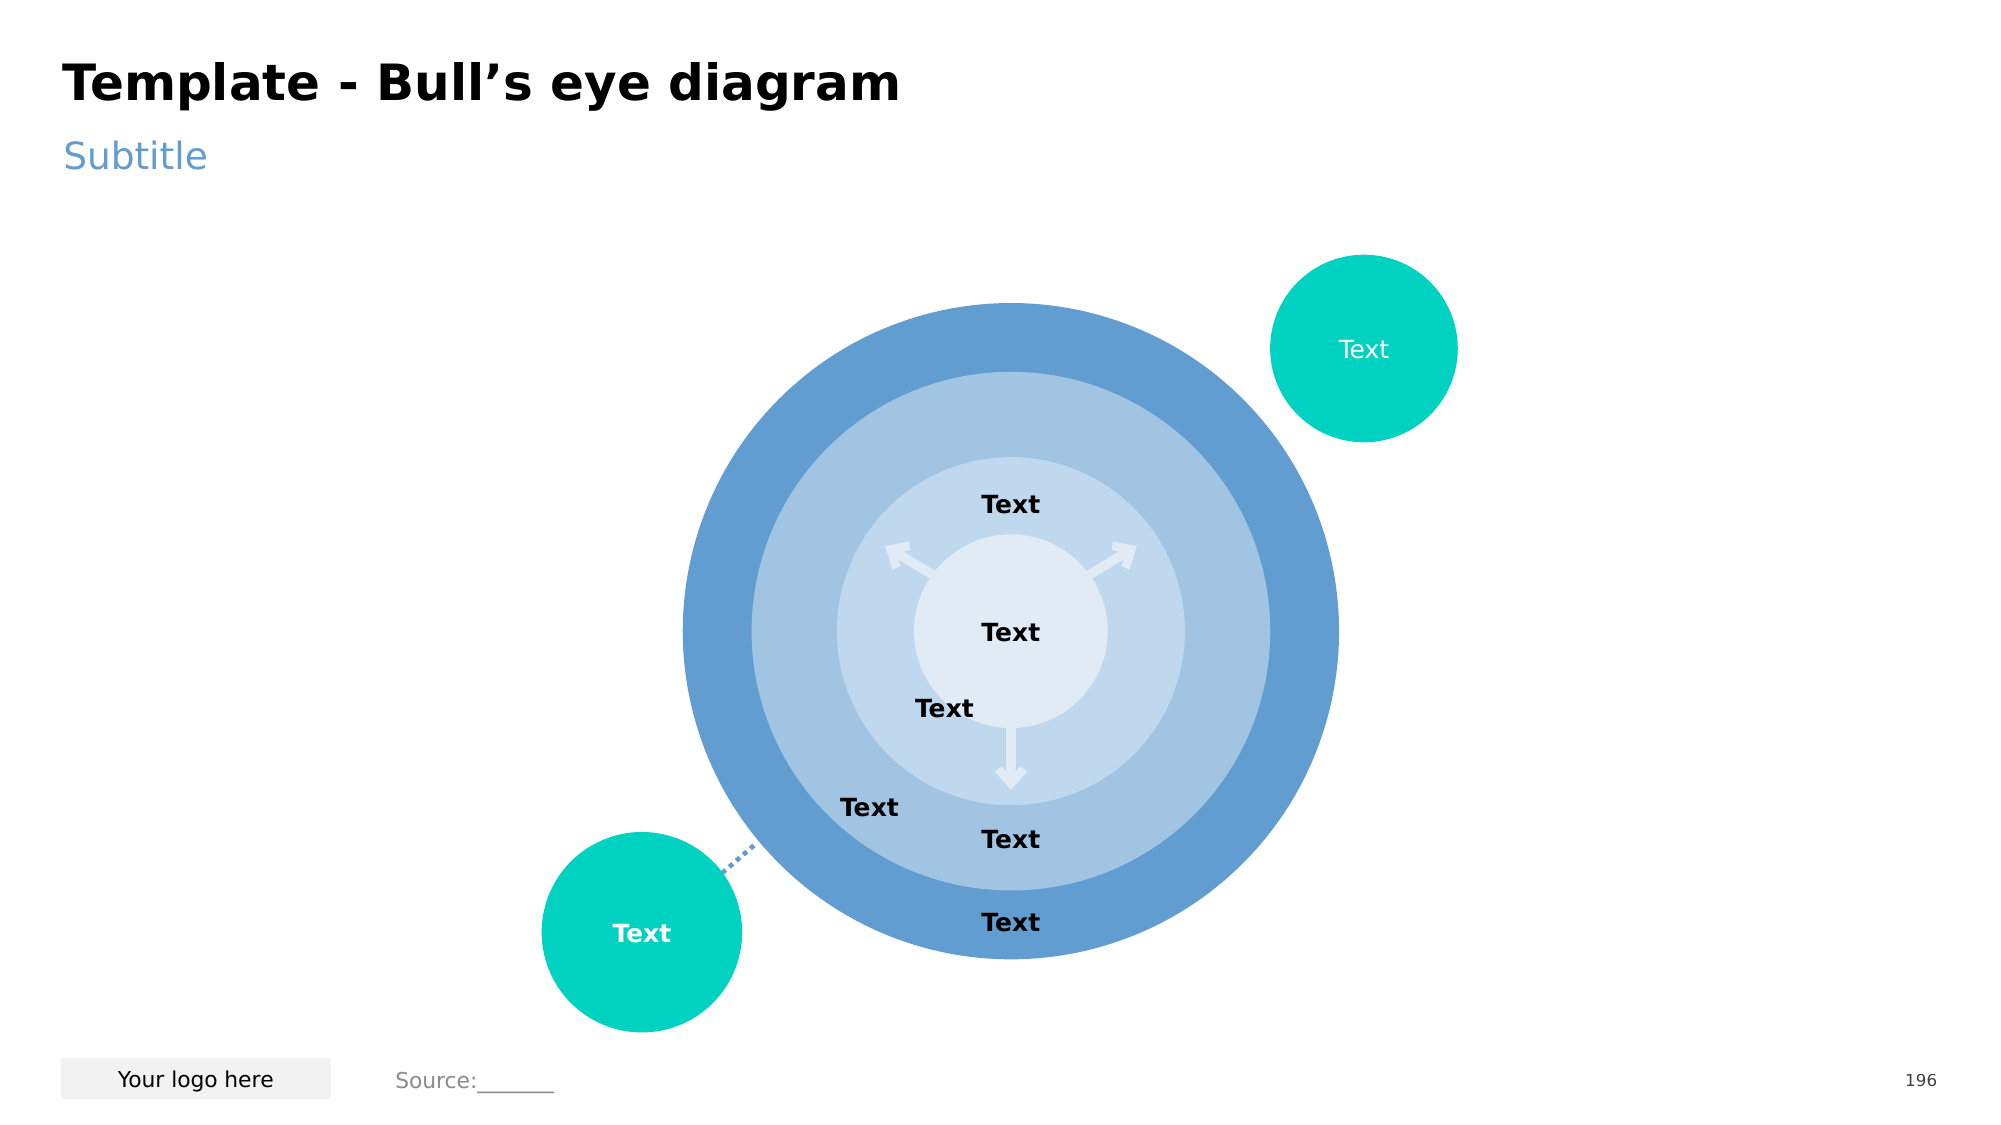

# Template - Bull’s eye diagram
Subtitle
Text
XXX
XXX
XXX
Text
Text
Text
Text
Text
Text
Text
Source:_______